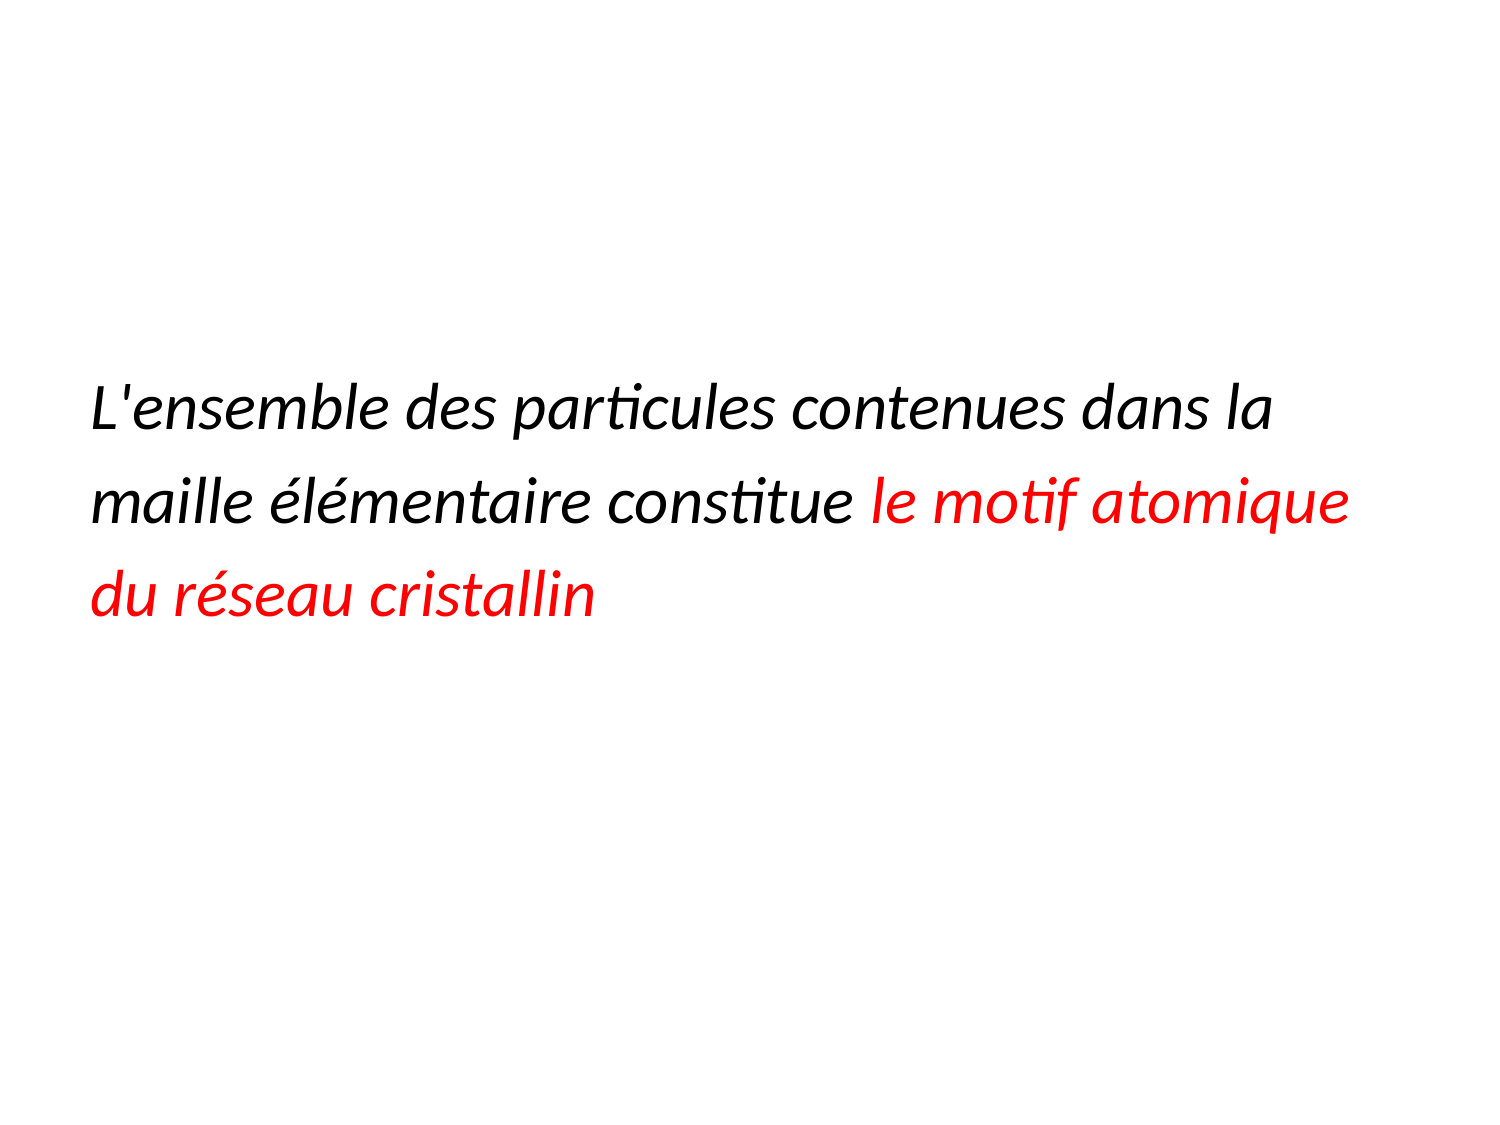

L'ensemble des particules contenues dans la
maille élémentaire constitue le motif atomique
du réseau cristallin